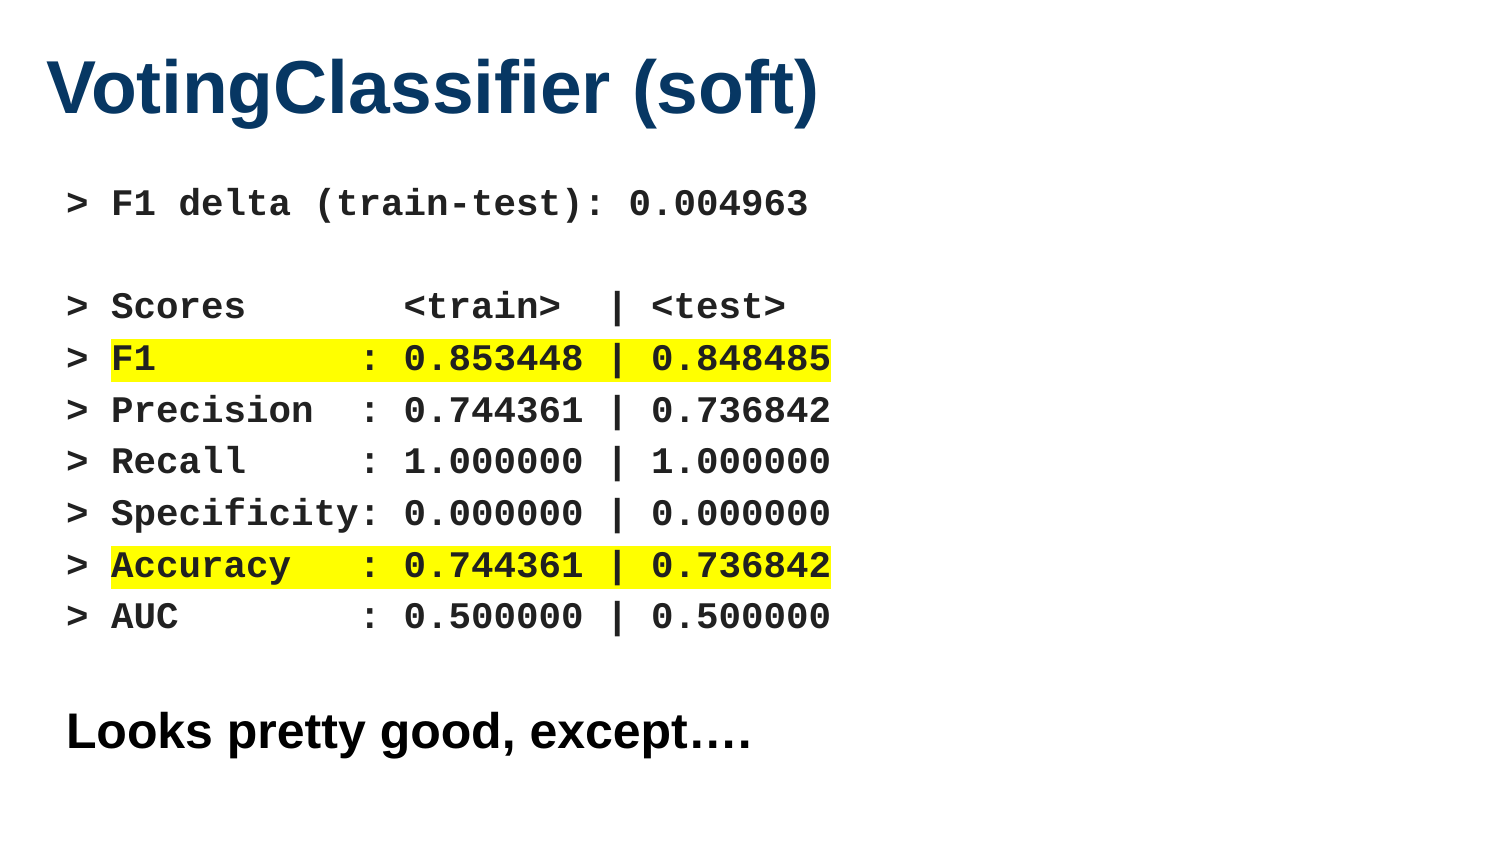

# VotingClassifier (soft)
> F1 delta (train-test): 0.004963

> Scores       <train>  | <test>
> F1         : 0.853448 | 0.848485
> Precision  : 0.744361 | 0.736842
> Recall     : 1.000000 | 1.000000
> Specificity: 0.000000 | 0.000000
> Accuracy   : 0.744361 | 0.736842
> AUC        : 0.500000 | 0.500000
Looks pretty good, except….